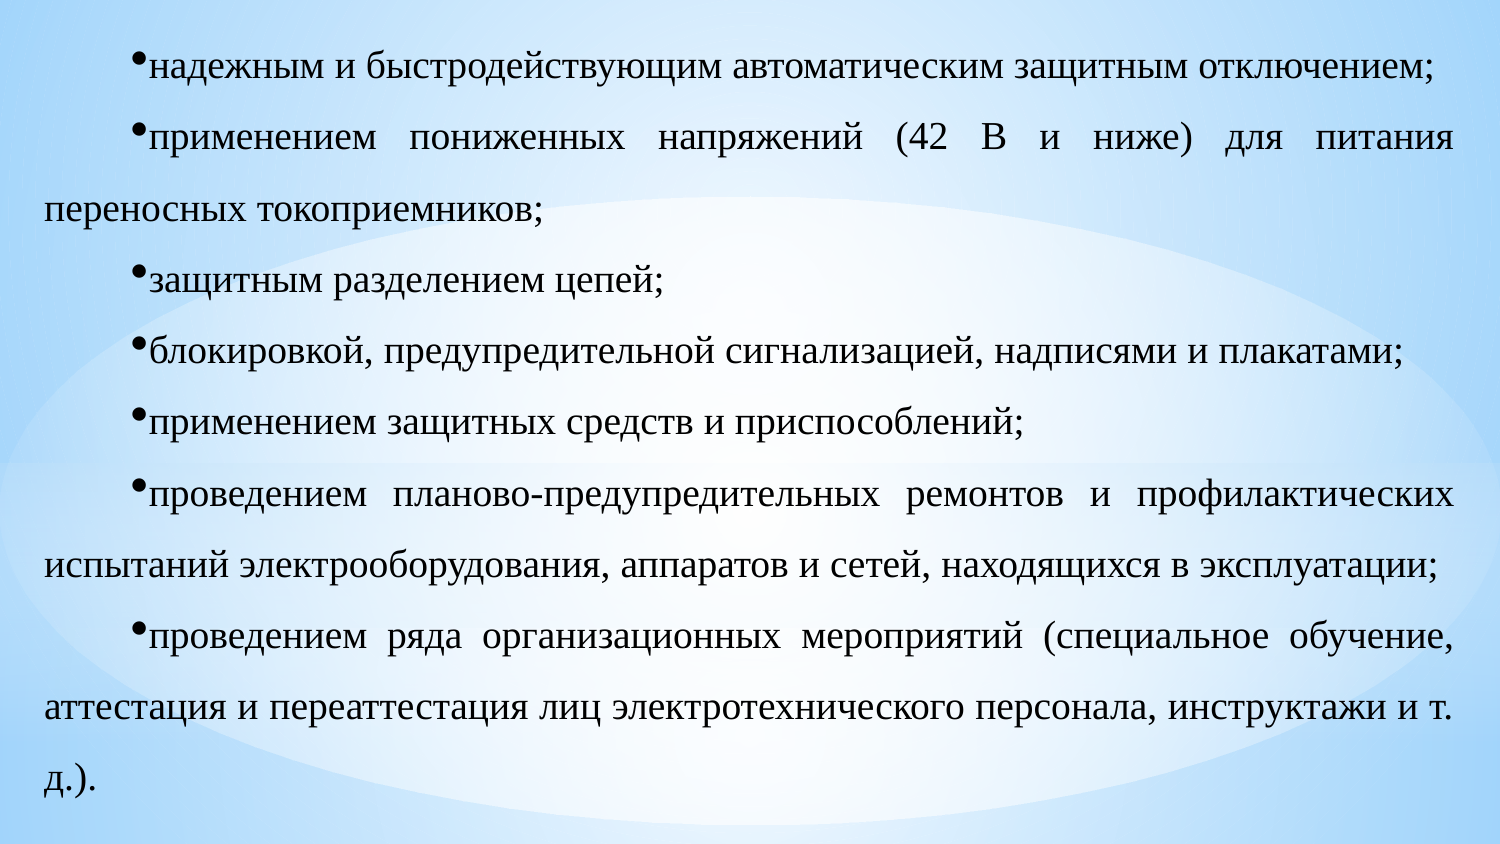

надежным и быстродействующим автоматическим защитным отключением;
применением пониженных напряжений (42 В и ниже) для питания переносных токоприемников;
защитным разделением цепей;
блокировкой, предупредительной сигнализацией, надписями и плакатами;
применением защитных средств и приспособлений;
проведением планово-предупредительных ремонтов и профилактических испытаний электрооборудования, аппаратов и сетей, находящихся в эксплуатации;
проведением ряда организационных мероприятий (специальное обучение, аттестация и переаттестация лиц электротехнического персонала, инструктажи и т. д.).